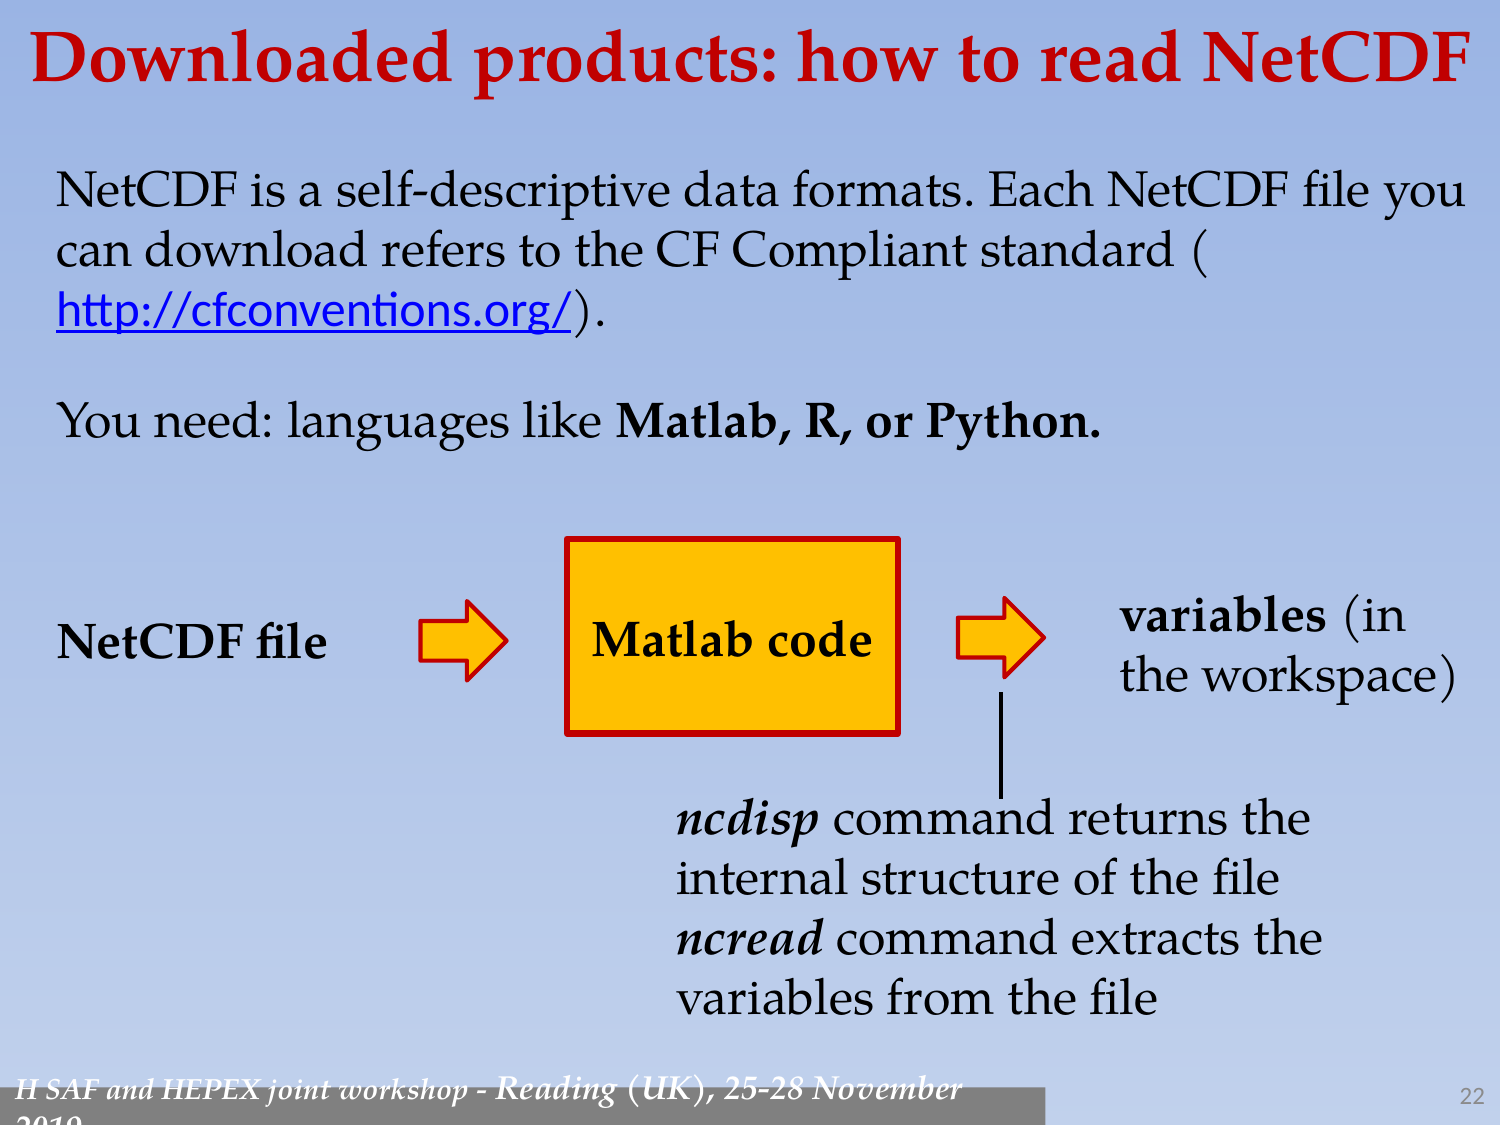

# Downloaded products: how to read NetCDF
NetCDF is a self-descriptive data formats. Each NetCDF file you can download refers to the CF Compliant standard (http://cfconventions.org/).
You need: languages like Matlab, R, or Python.

Matlab code

variables (in the workspace)

NetCDF file

ncdisp command returns the internal structure of the file
ncread command extracts the variables from the file
22
H SAF and HEPEX joint workshop - Reading (UK), 25-28 November 2019